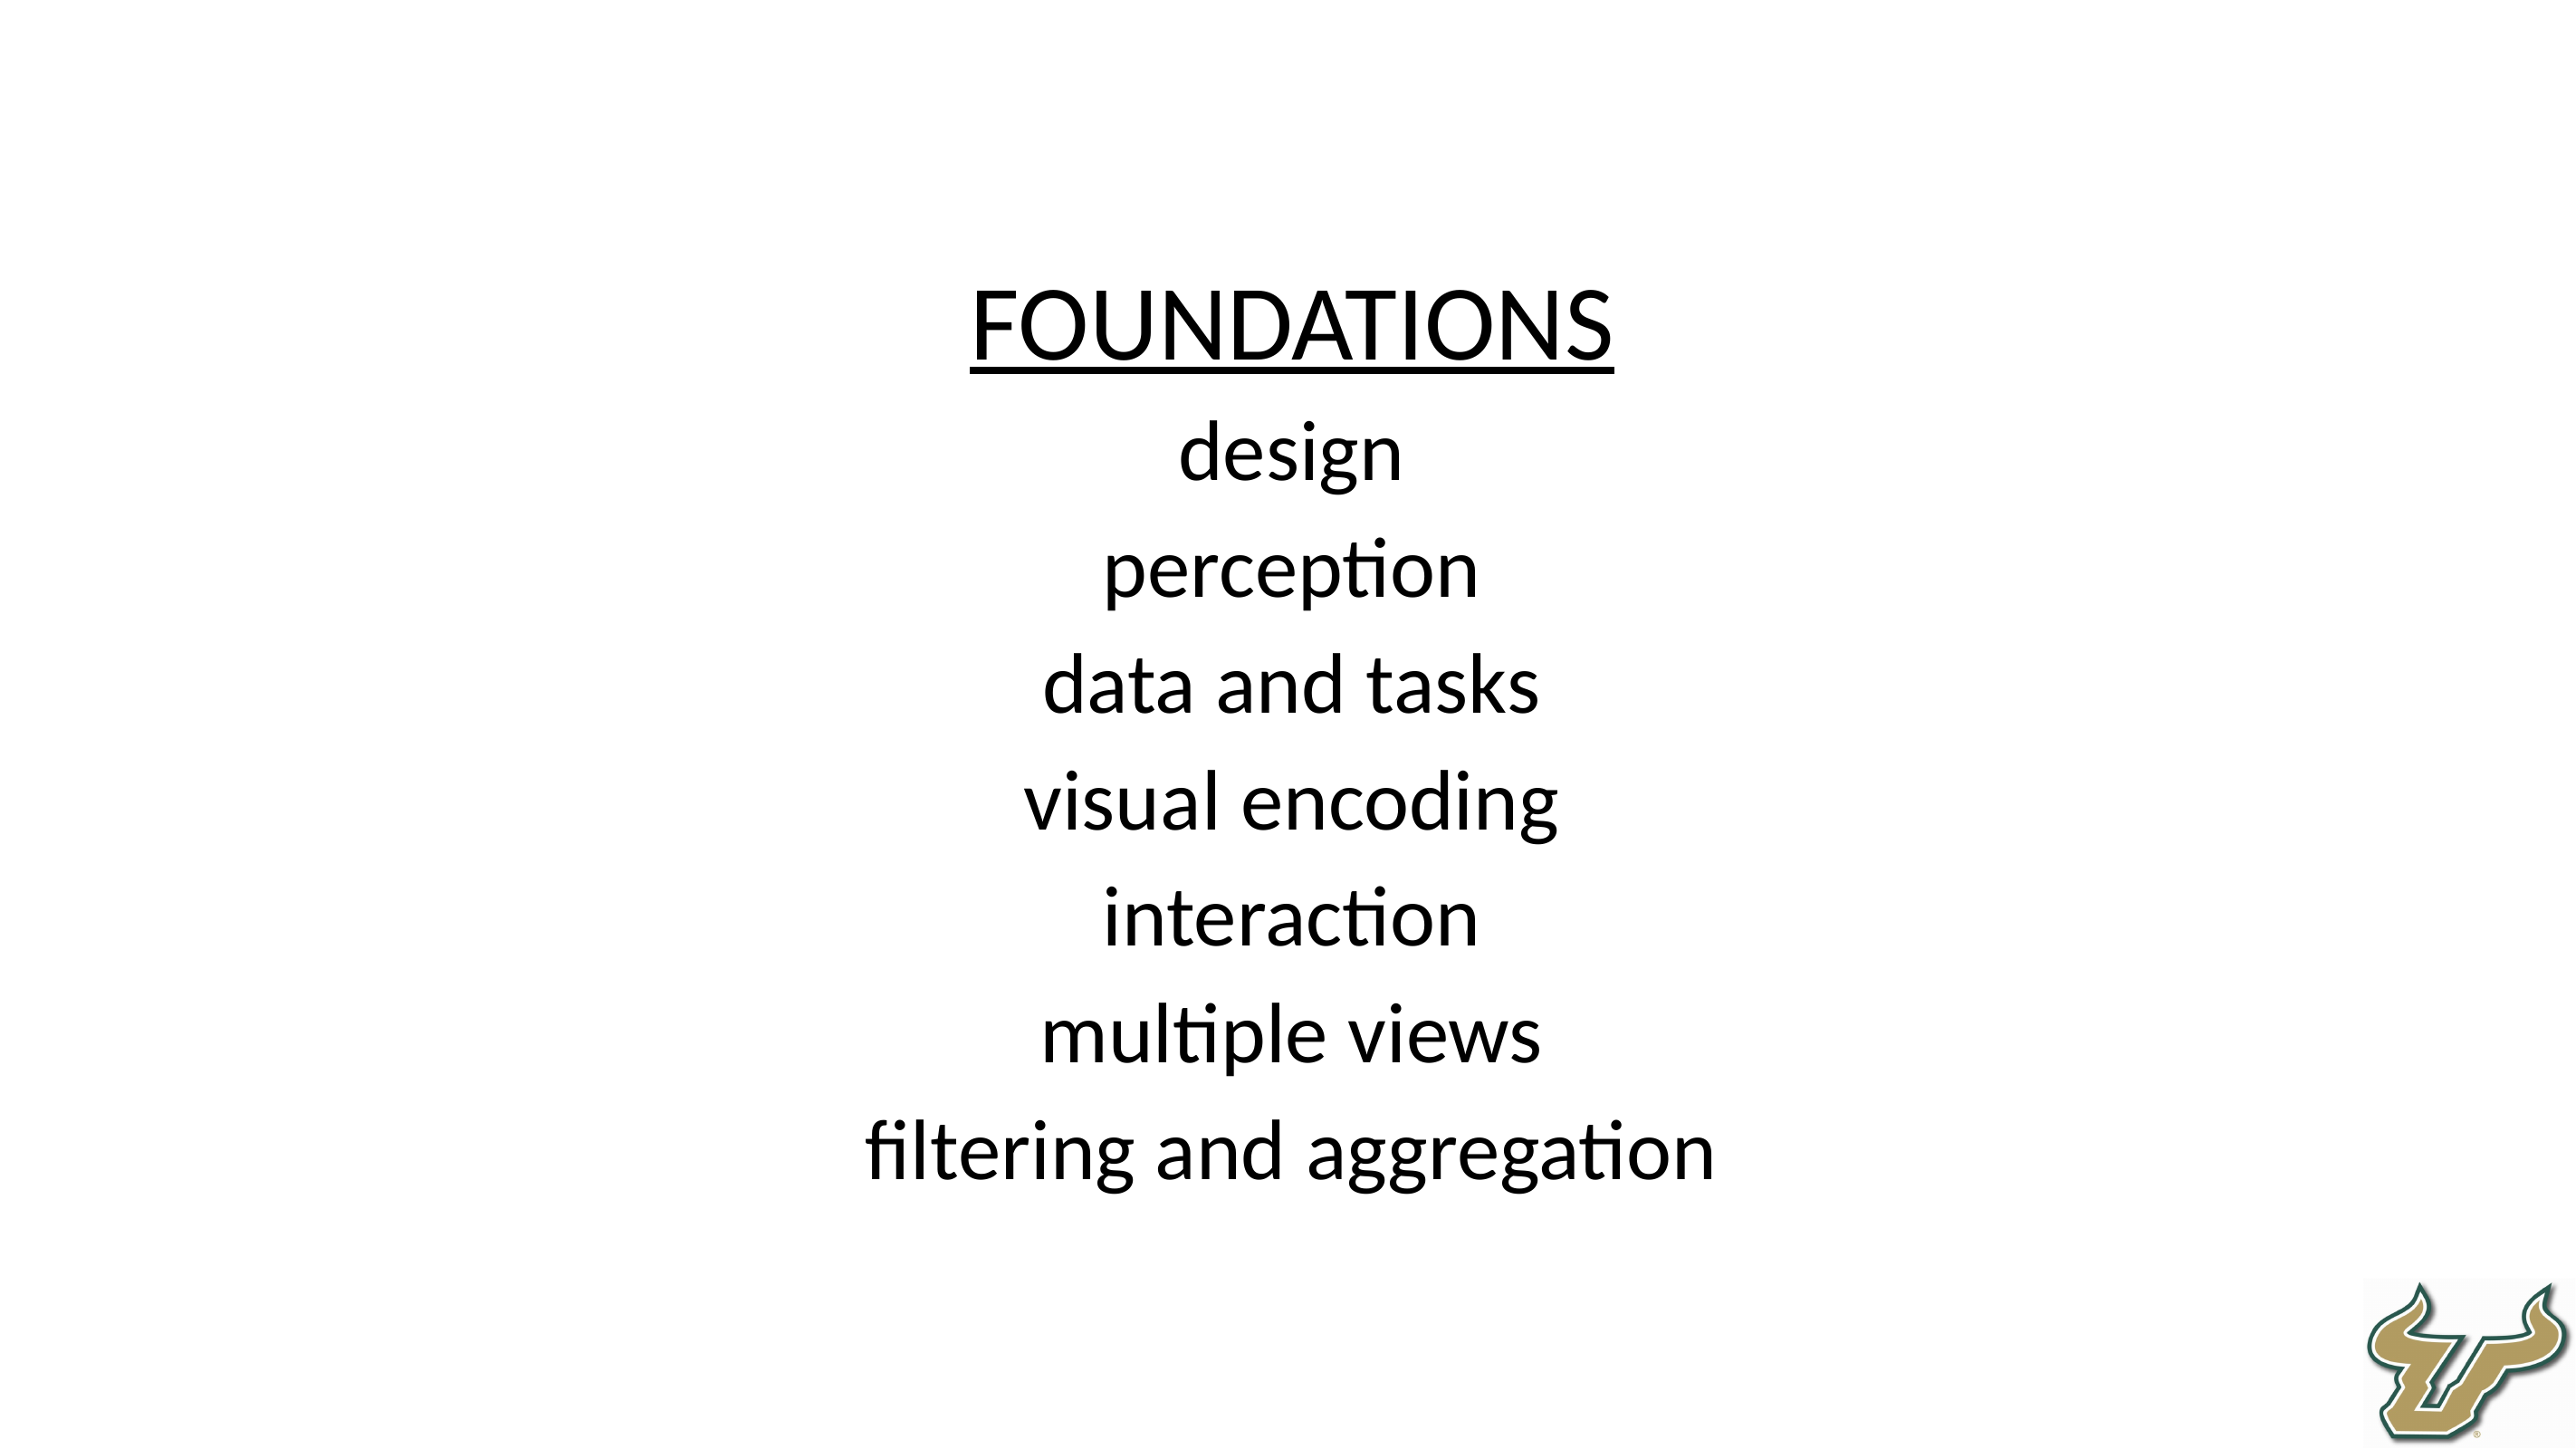

FOUNDATIONS
design
perception
data and tasks
visual encoding
interaction
multiple views
filtering and aggregation